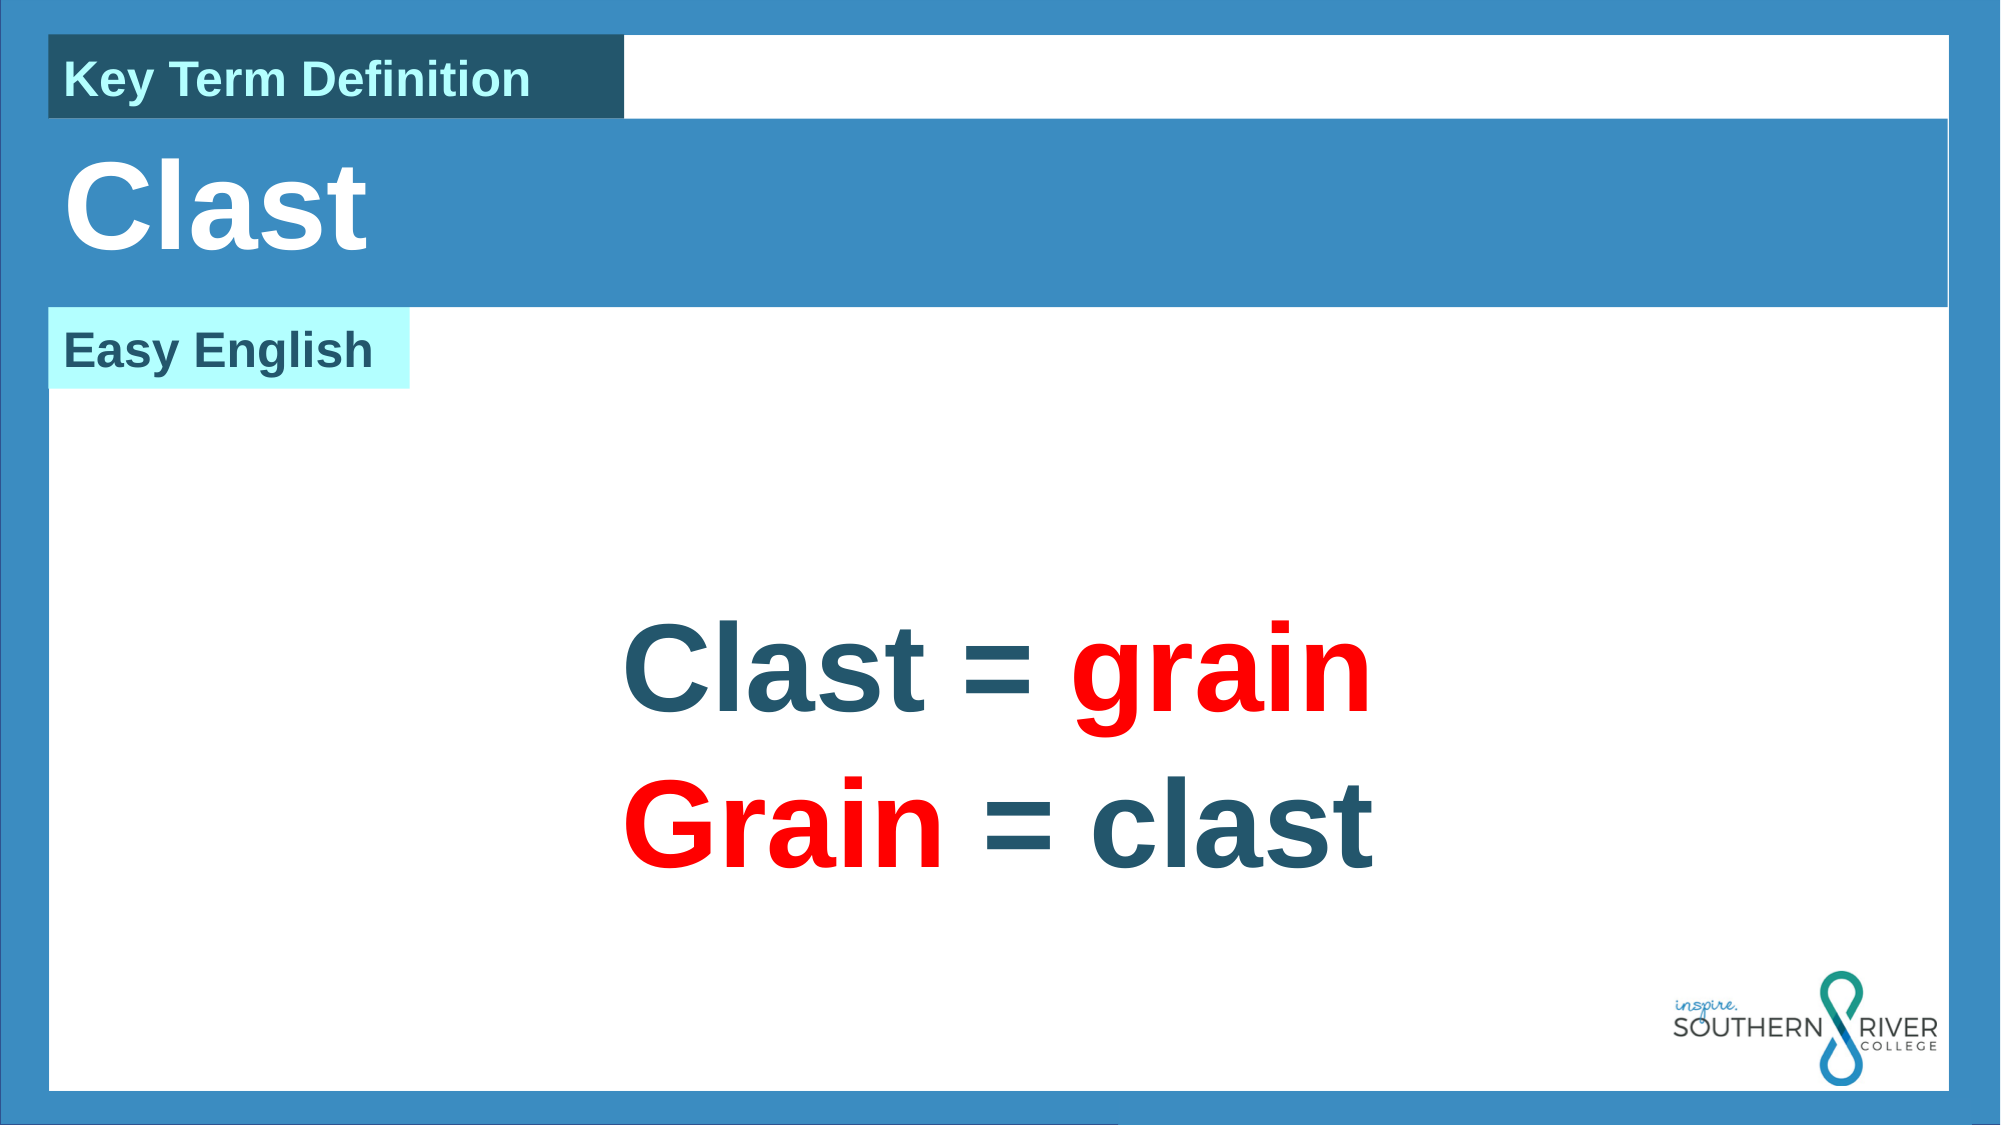

Clast
Clast = grain
Grain = clast